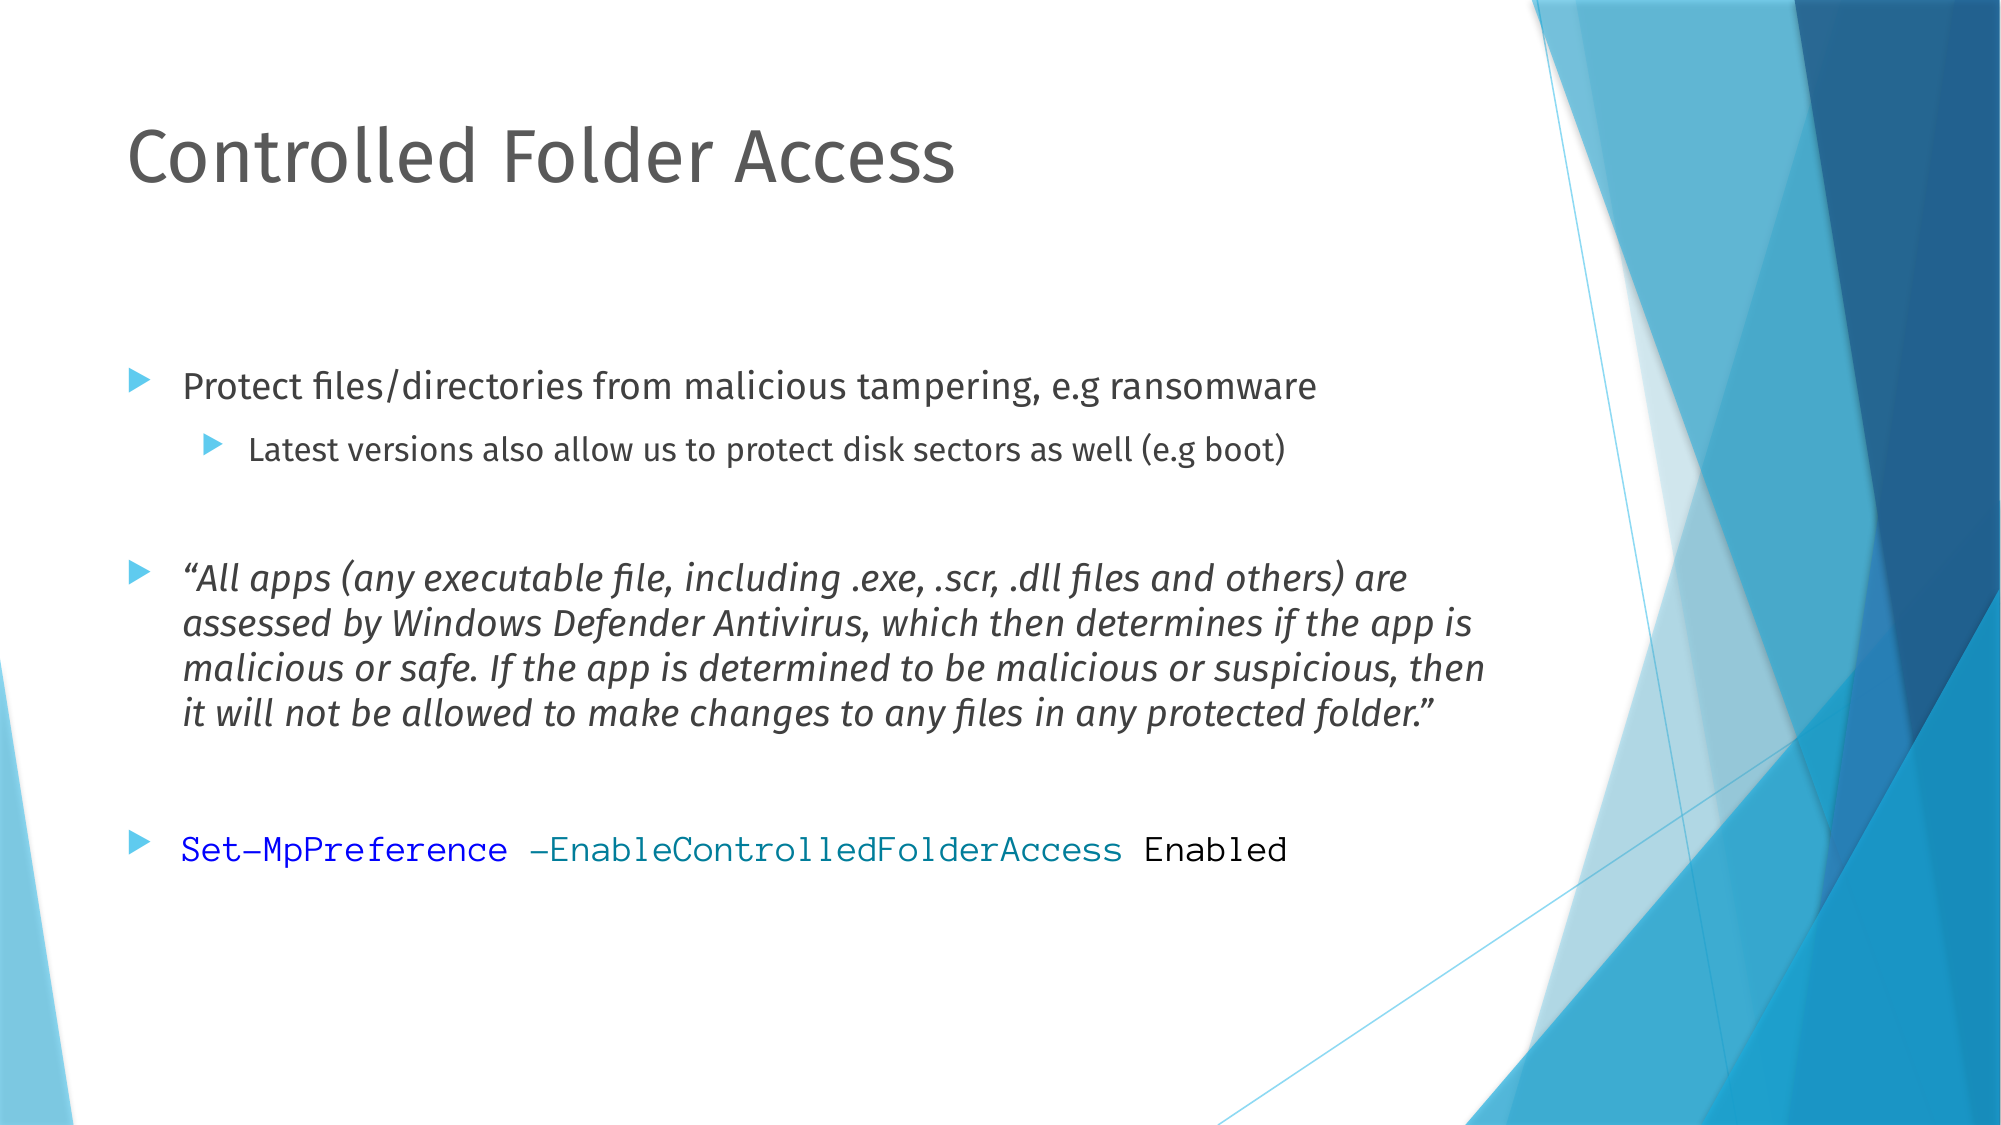

# Controlled Folder Access
Protect files/directories from malicious tampering, e.g ransomware
Latest versions also allow us to protect disk sectors as well (e.g boot)

“All apps (any executable file, including .exe, .scr, .dll files and others) are assessed by Windows Defender Antivirus, which then determines if the app is malicious or safe. If the app is determined to be malicious or suspicious, then it will not be allowed to make changes to any files in any protected folder.”

Set-MpPreference -EnableControlledFolderAccess Enabled